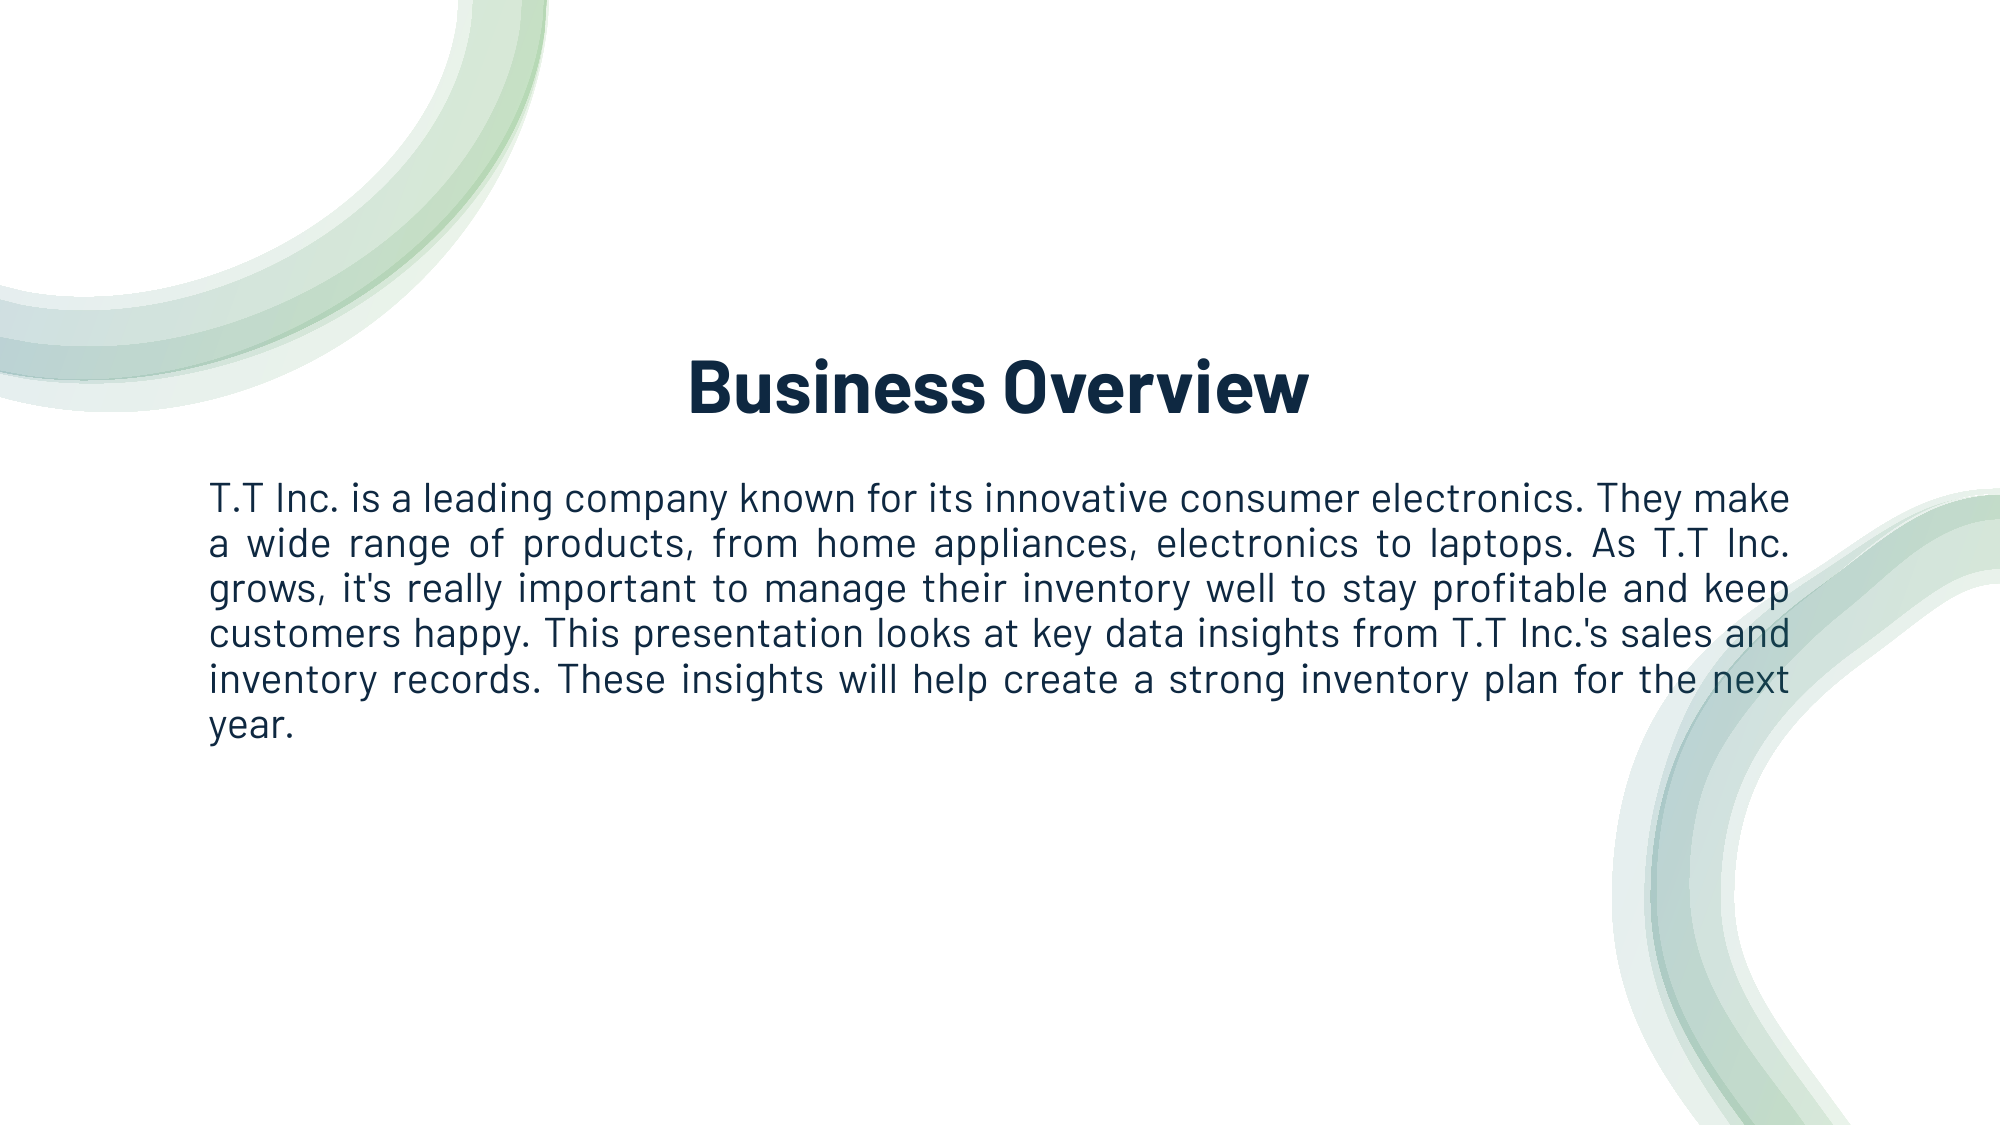

# Business Overview
T.T Inc. is a leading company known for its innovative consumer electronics. They make a wide range of products, from home appliances, electronics to laptops. As T.T Inc. grows, it's really important to manage their inventory well to stay profitable and keep customers happy. This presentation looks at key data insights from T.T Inc.'s sales and inventory records. These insights will help create a strong inventory plan for the next year.